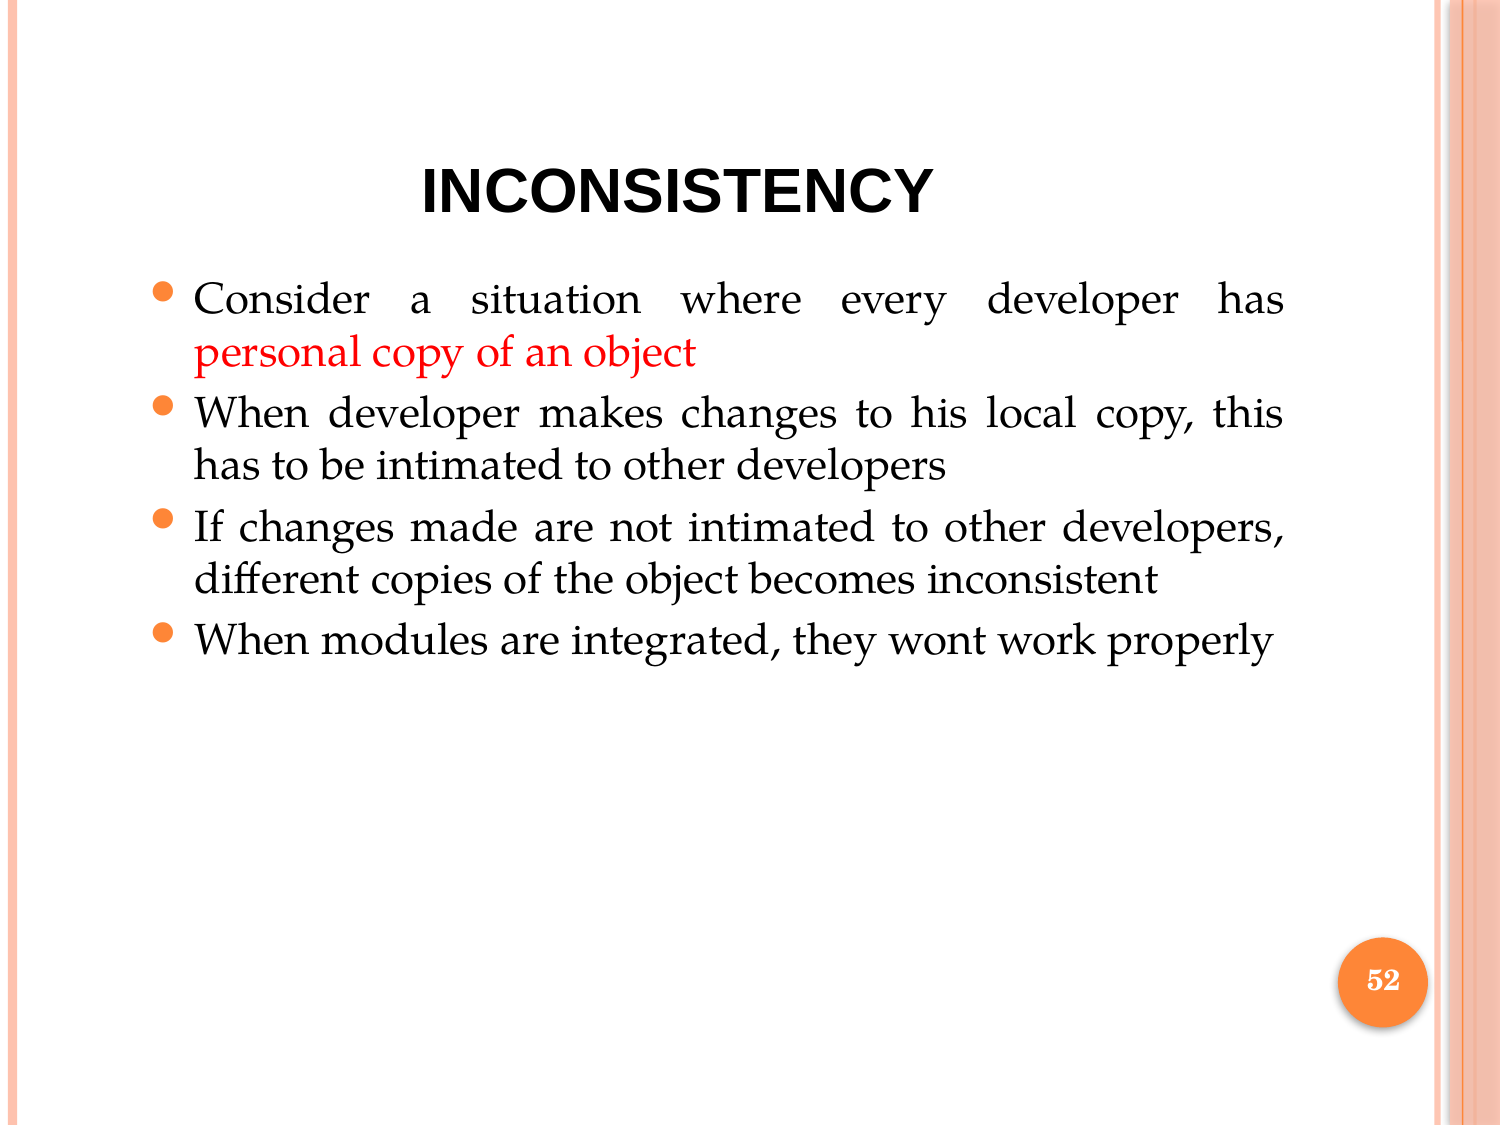

# Inconsistency
Consider a situation where every developer has personal copy of an object
When developer makes changes to his local copy, this has to be intimated to other developers
If changes made are not intimated to other developers, different copies of the object becomes inconsistent
When modules are integrated, they wont work properly
52